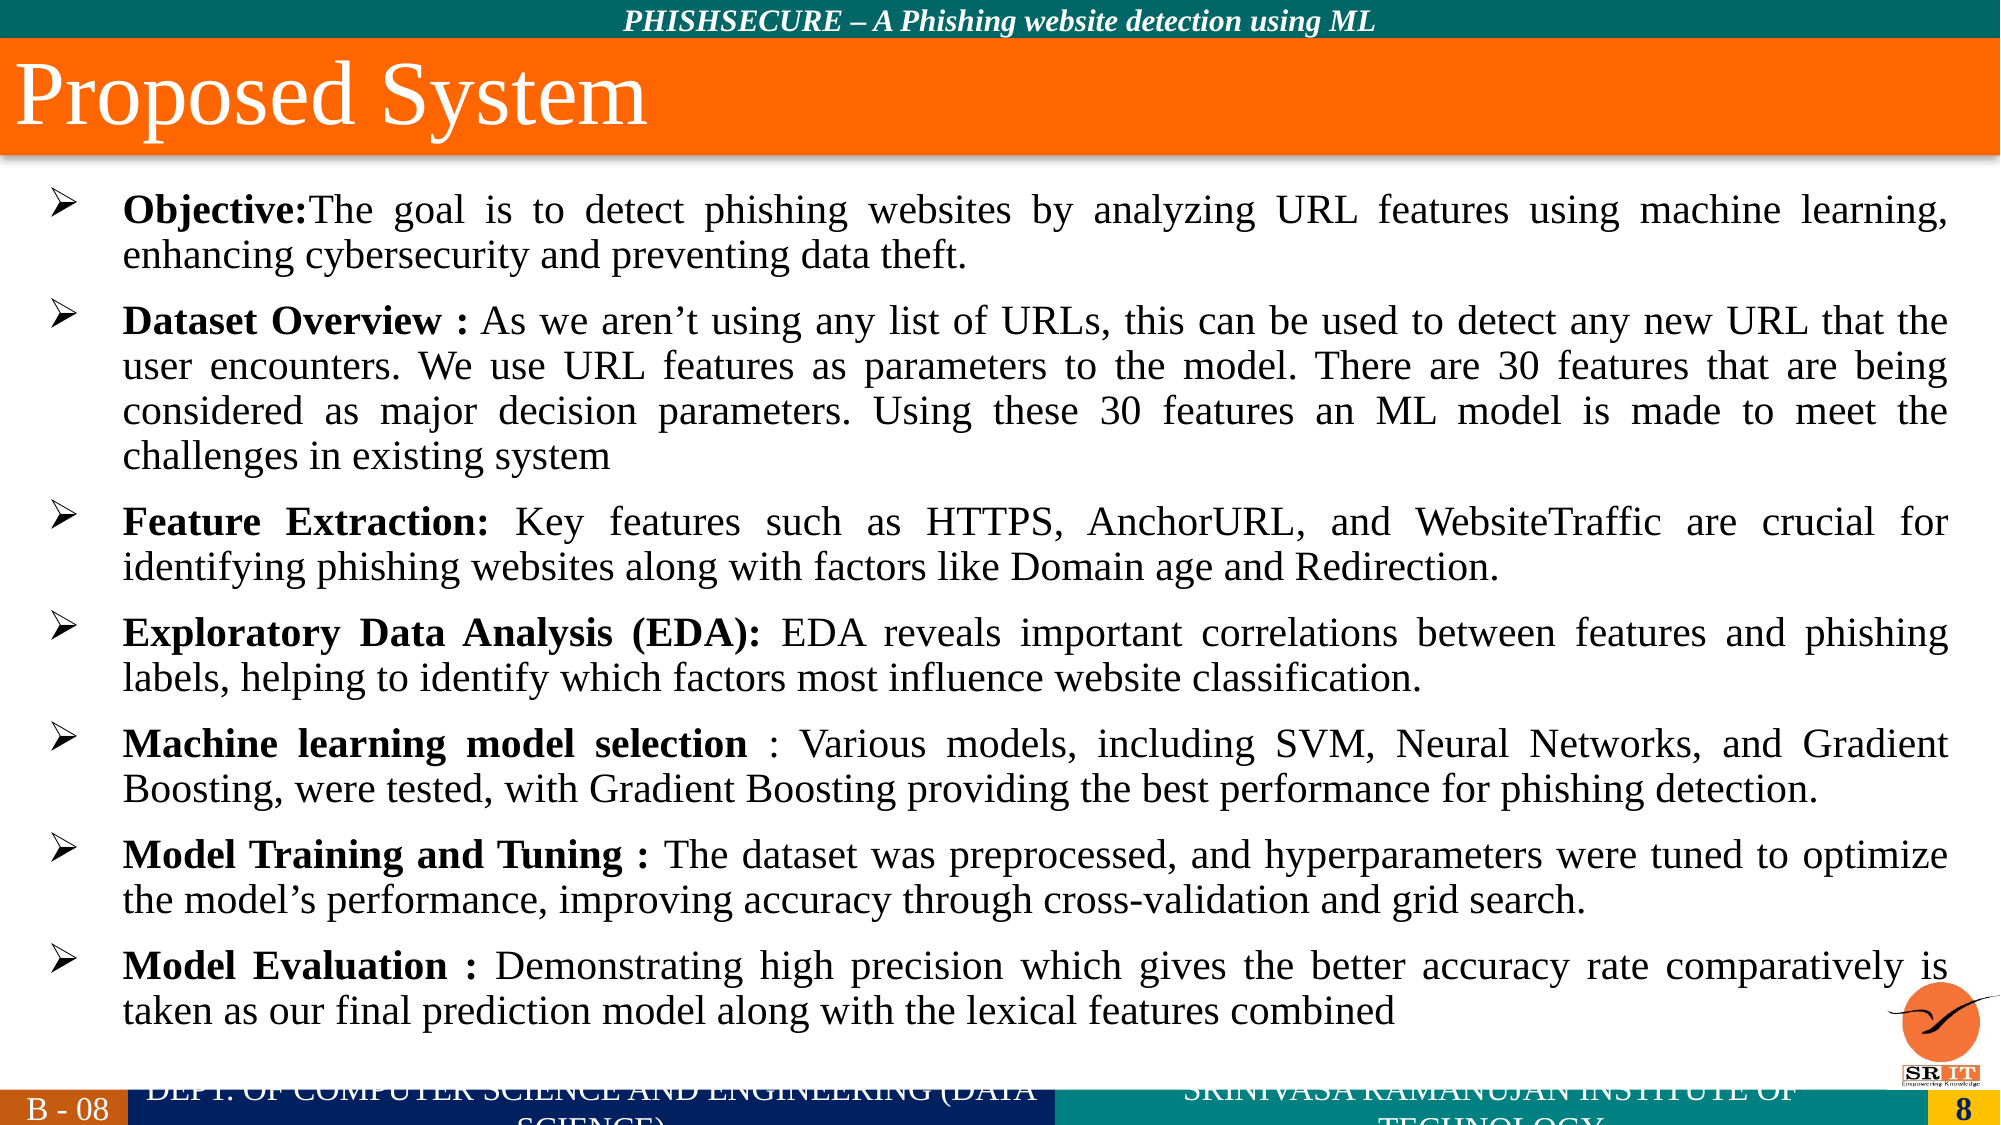

# Proposed System
Objective:The goal is to detect phishing websites by analyzing URL features using machine learning, enhancing cybersecurity and preventing data theft.
Dataset Overview : As we aren’t using any list of URLs, this can be used to detect any new URL that the user encounters. We use URL features as parameters to the model. There are 30 features that are being considered as major decision parameters. Using these 30 features an ML model is made to meet the challenges in existing system
Feature Extraction: Key features such as HTTPS, AnchorURL, and WebsiteTraffic are crucial for identifying phishing websites along with factors like Domain age and Redirection.
Exploratory Data Analysis (EDA): EDA reveals important correlations between features and phishing labels, helping to identify which factors most influence website classification.
Machine learning model selection : Various models, including SVM, Neural Networks, and Gradient Boosting, were tested, with Gradient Boosting providing the best performance for phishing detection.
Model Training and Tuning : The dataset was preprocessed, and hyperparameters were tuned to optimize the model’s performance, improving accuracy through cross-validation and grid search.
Model Evaluation : Demonstrating high precision which gives the better accuracy rate comparatively is taken as our final prediction model along with the lexical features combined